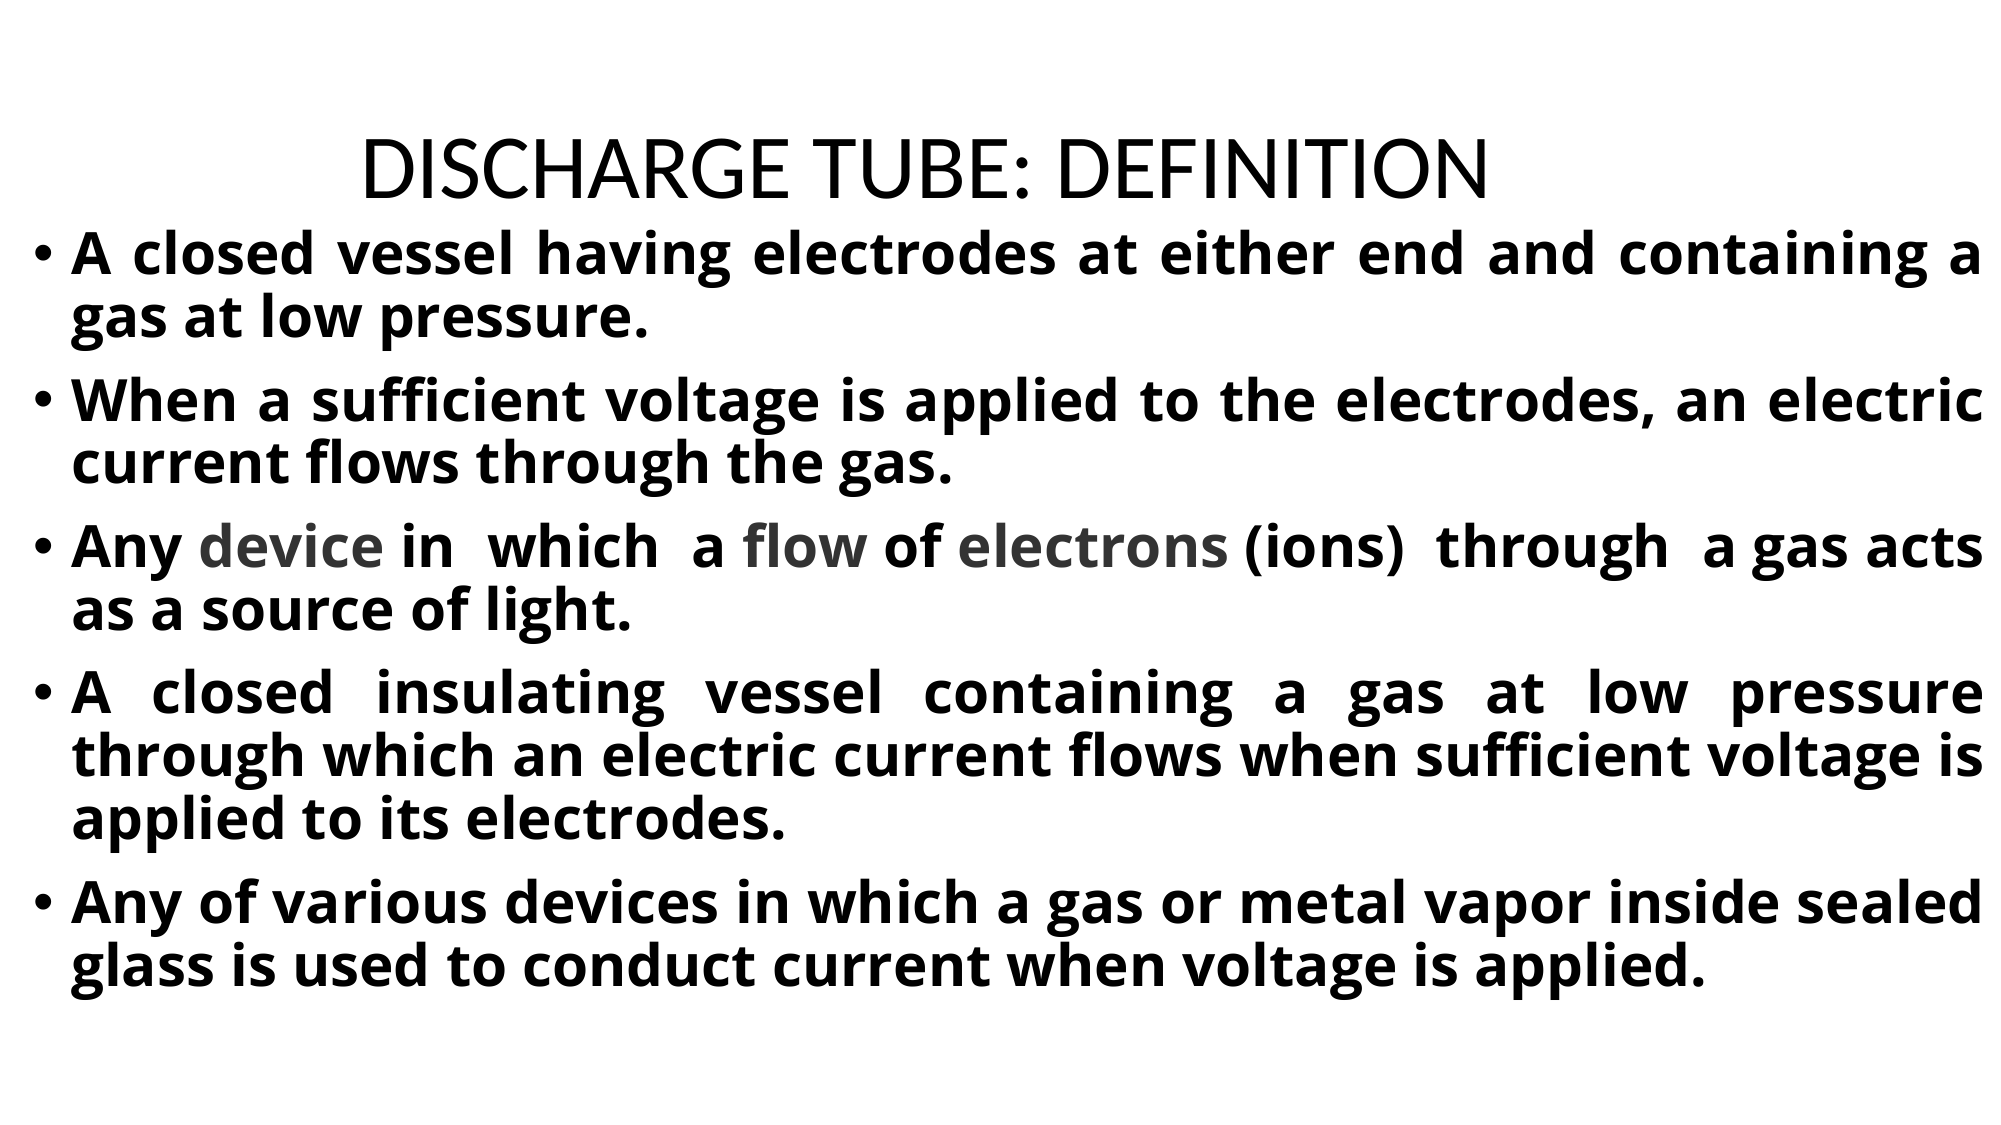

# DISCHARGE TUBE: DEFINITION
A closed vessel having electrodes at either end and containing a gas at low pressure.
When a sufficient voltage is applied to the electrodes, an electric current flows through the gas.
Any device in which a flow of electrons (ions) through a gas acts as a source of light.
A closed insulating vessel containing a gas at low pressure through which an electric current flows when sufficient voltage is applied to its electrodes.
Any of various devices in which a gas or metal vapor inside sealed glass is used to conduct current when voltage is applied.